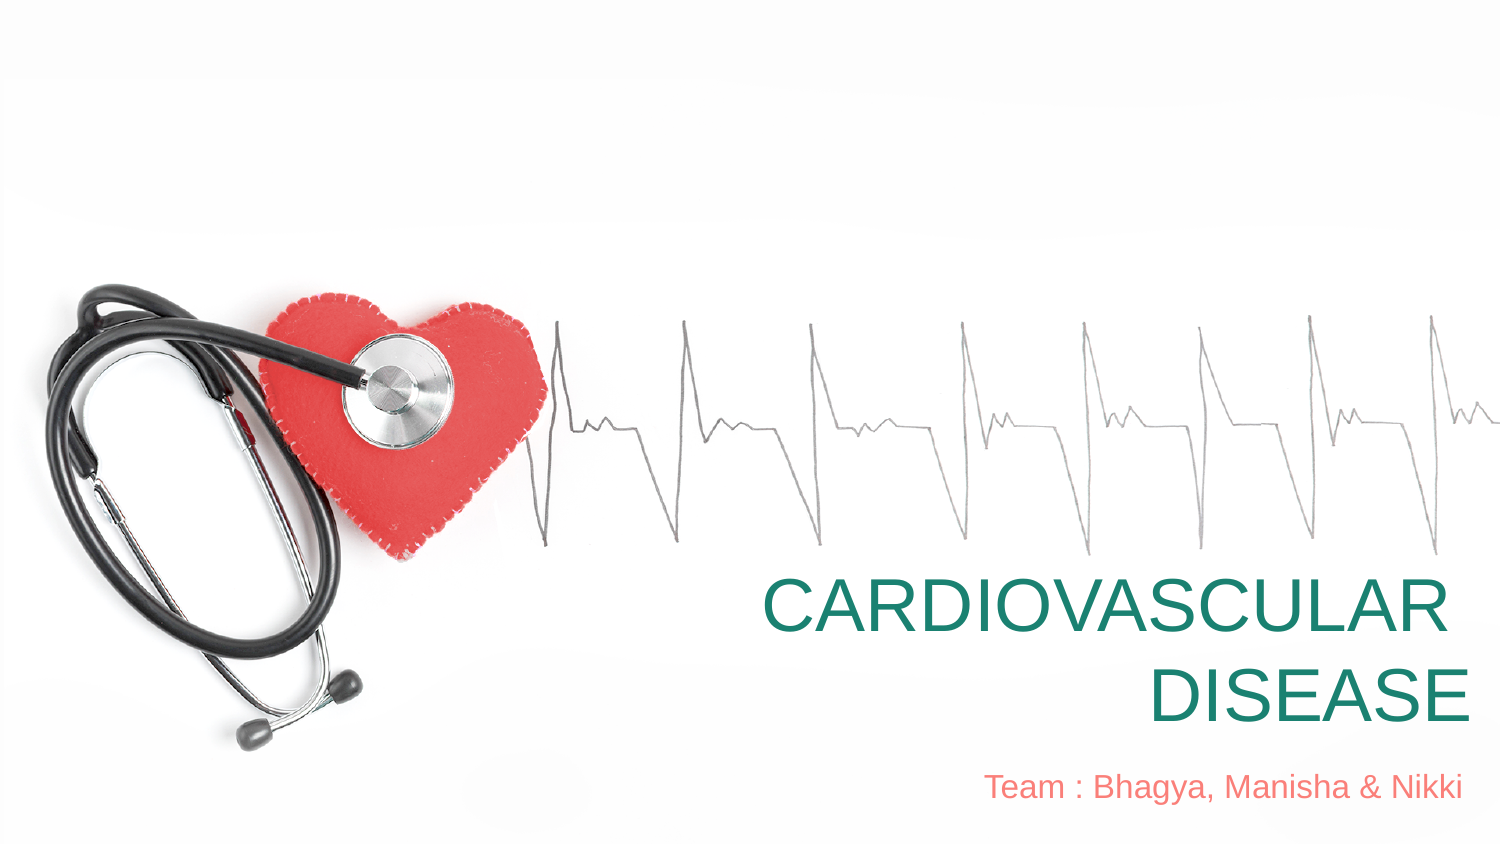

# CARDIOVASCULAR  DISEASE
Team : Bhagya, Manisha & Nikki